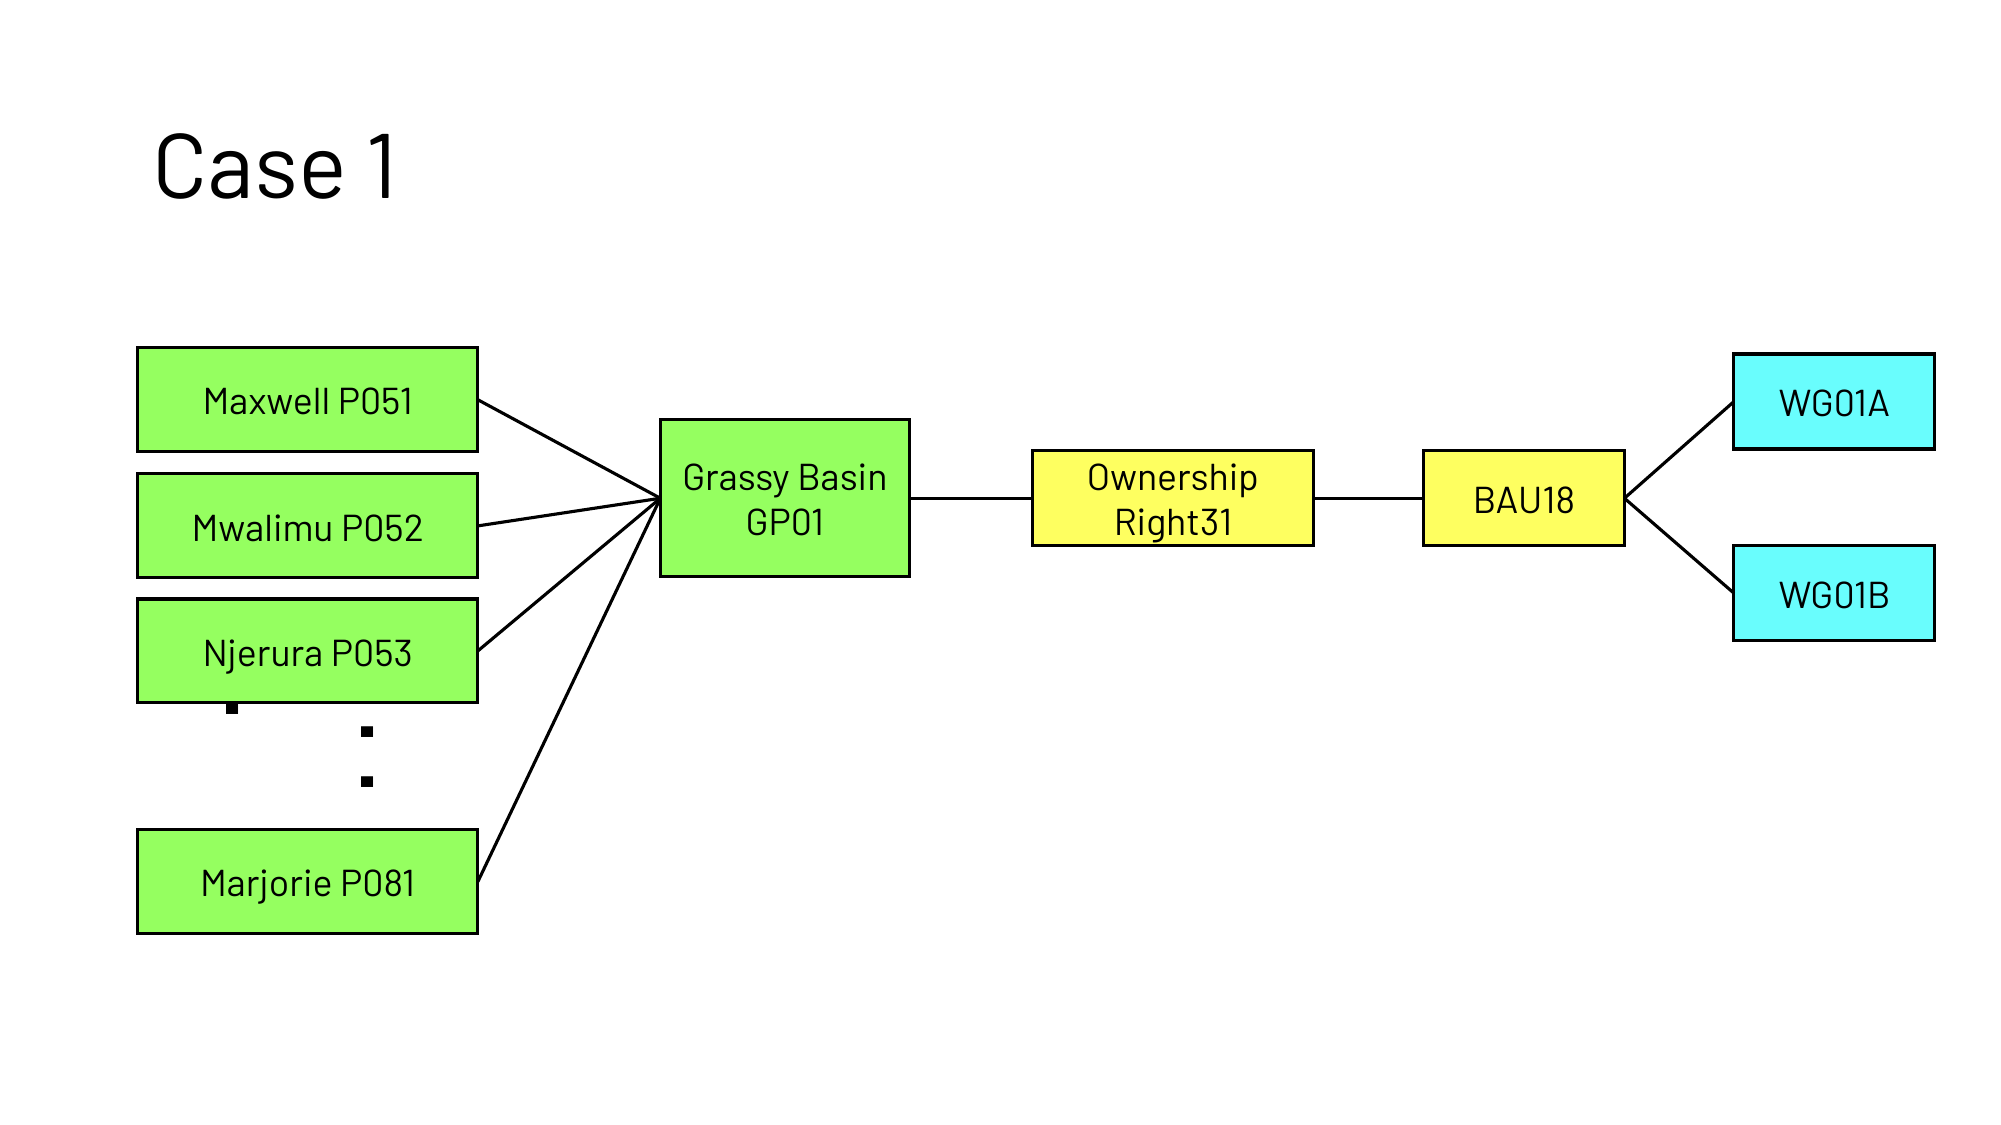

# Case 1
Maxwell P051
WG01A
Grassy Basin GP01
Ownership Right31
BAU18
Mwalimu P052
WG01B
Njerura P053
 . . .
Marjorie P081